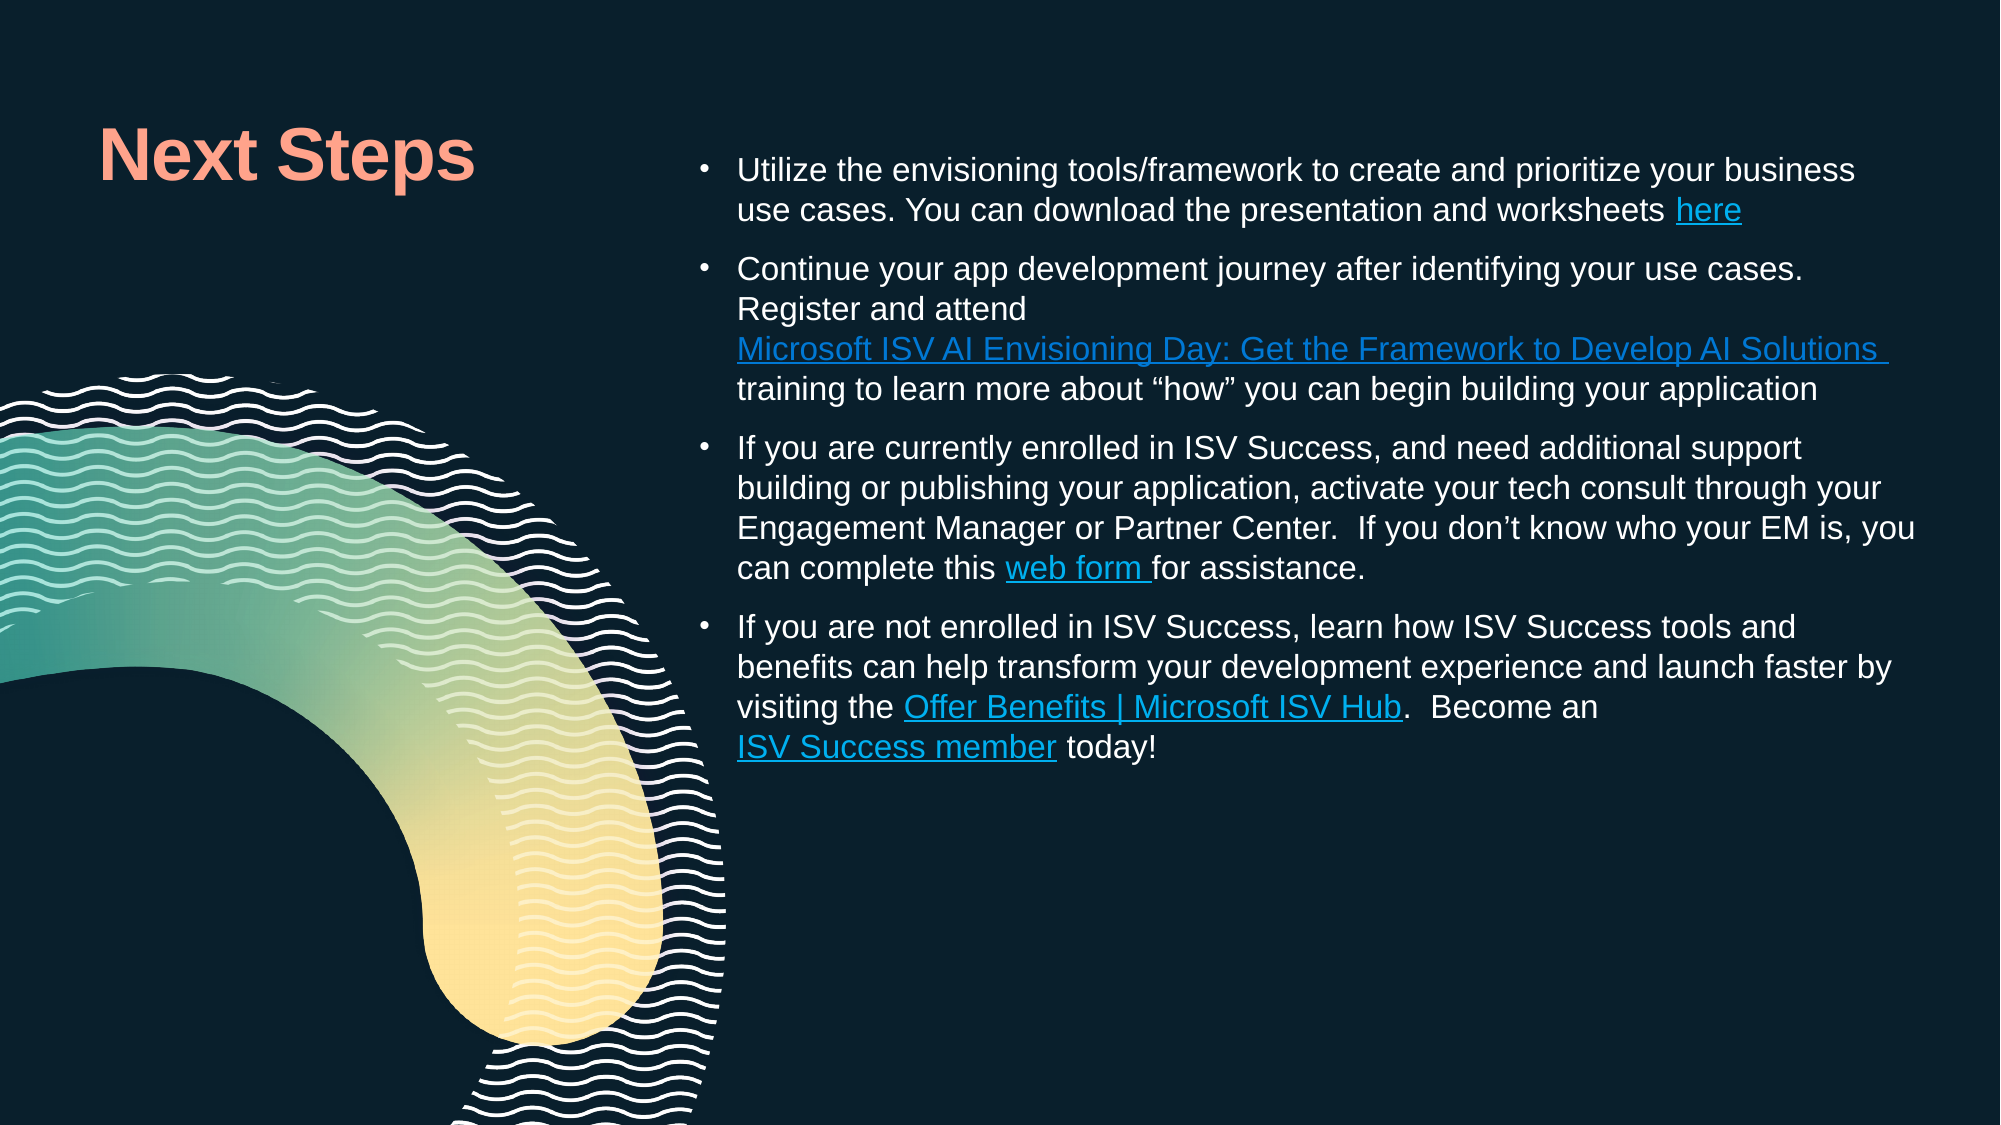

# Next Steps
Utilize the envisioning tools/framework to create and prioritize your business use cases. You can download the presentation and worksheets here
Continue your app development journey after identifying your use cases. Register and attend Microsoft ISV AI Envisioning Day: Get the Framework to Develop AI Solutions training to learn more about “how” you can begin building your application
If you are currently enrolled in ISV Success, and need additional support building or publishing your application, activate your tech consult through your Engagement Manager or Partner Center.  If you don’t know who your EM is, you can complete this web form for assistance.
If you are not enrolled in ISV Success, learn how ISV Success tools and benefits can help transform your development experience and launch faster by visiting the Offer Benefits | Microsoft ISV Hub.  Become an ISV Success member today!